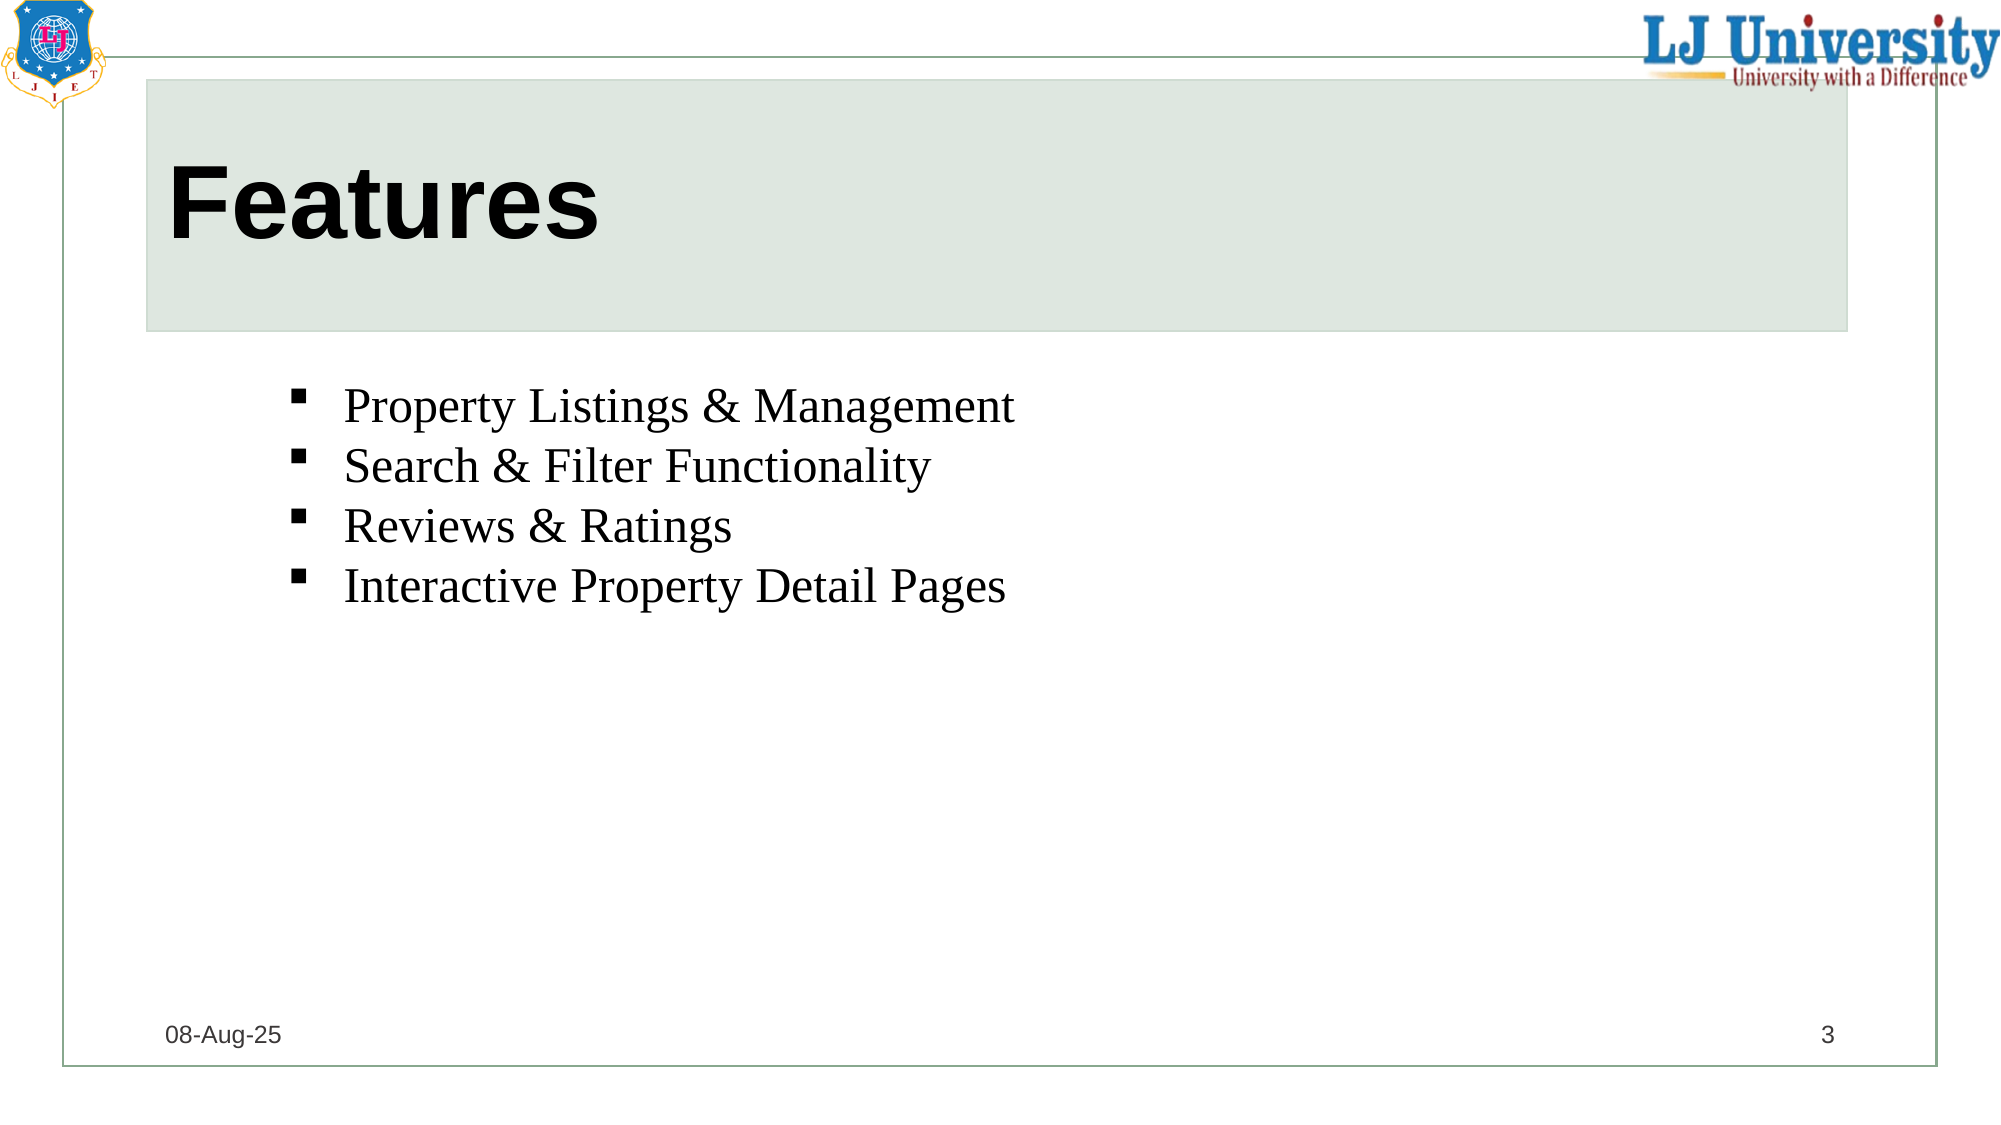

# Features
Property Listings & Management
Search & Filter Functionality
Reviews & Ratings
Interactive Property Detail Pages
08-Aug-25
3